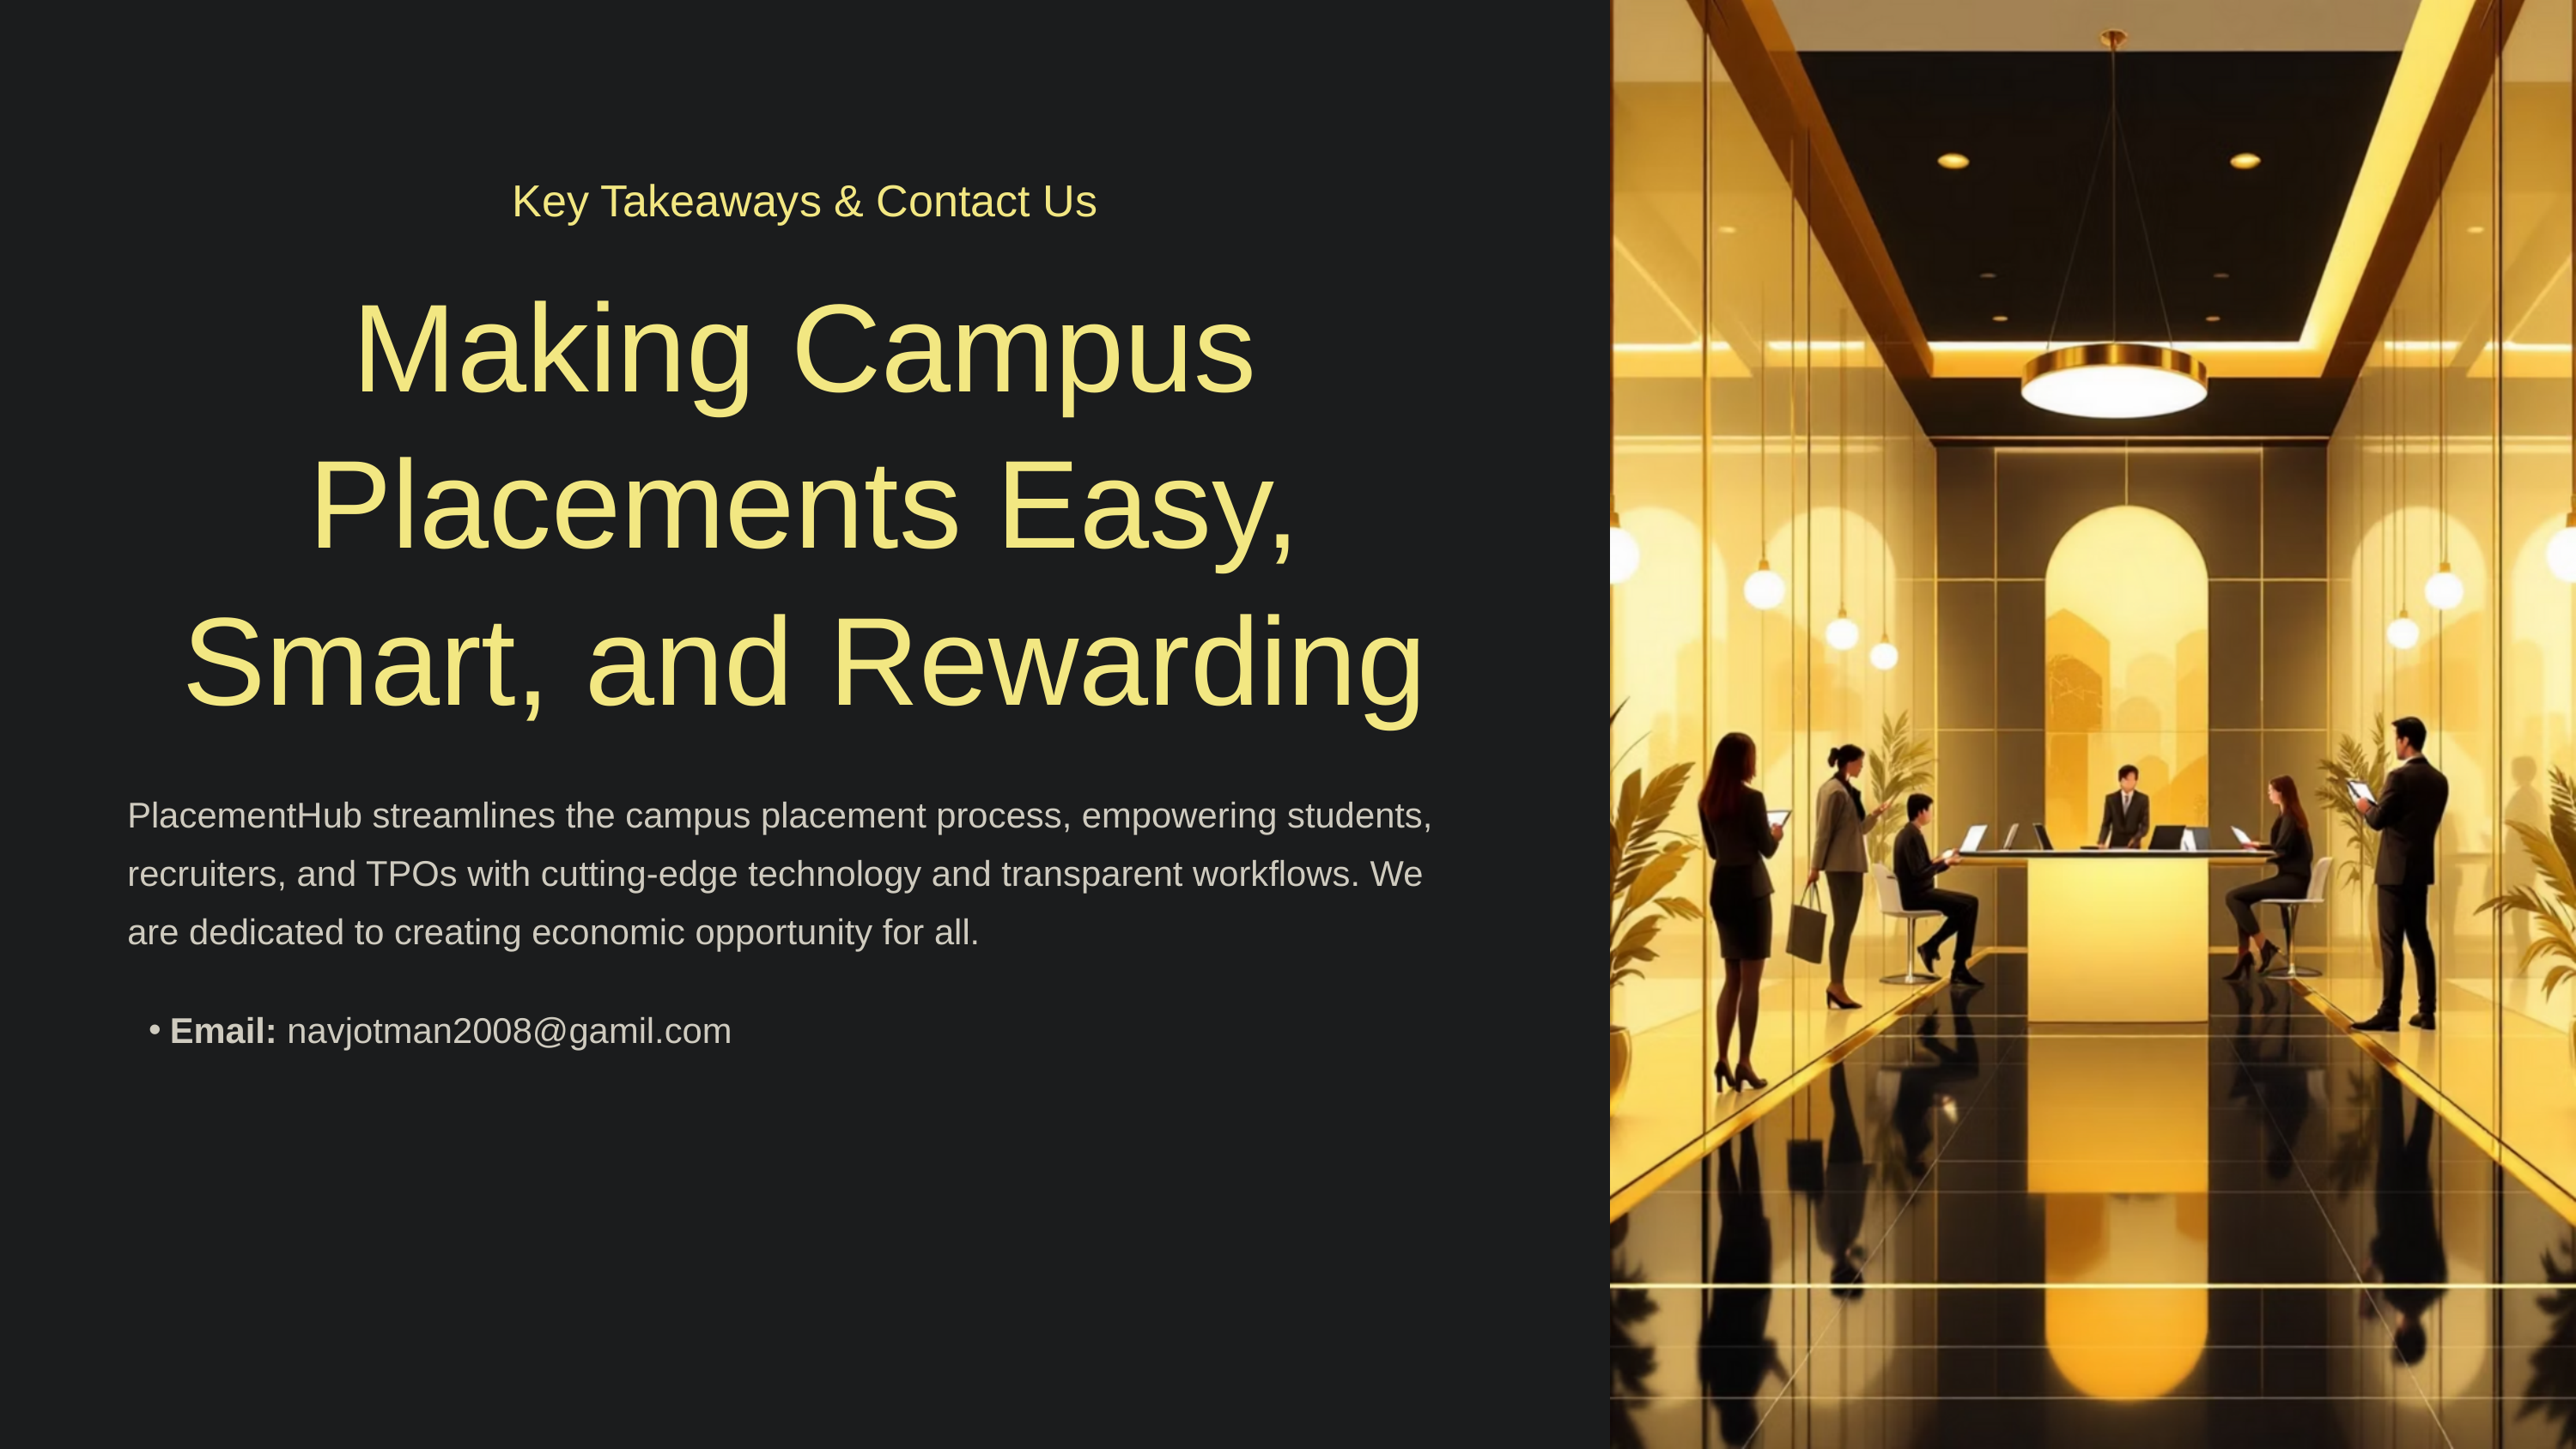

Key Takeaways & Contact Us
Making Campus Placements Easy, Smart, and Rewarding
PlacementHub streamlines the campus placement process, empowering students, recruiters, and TPOs with cutting-edge technology and transparent workflows. We are dedicated to creating economic opportunity for all.
Email: navjotman2008@gamil.com